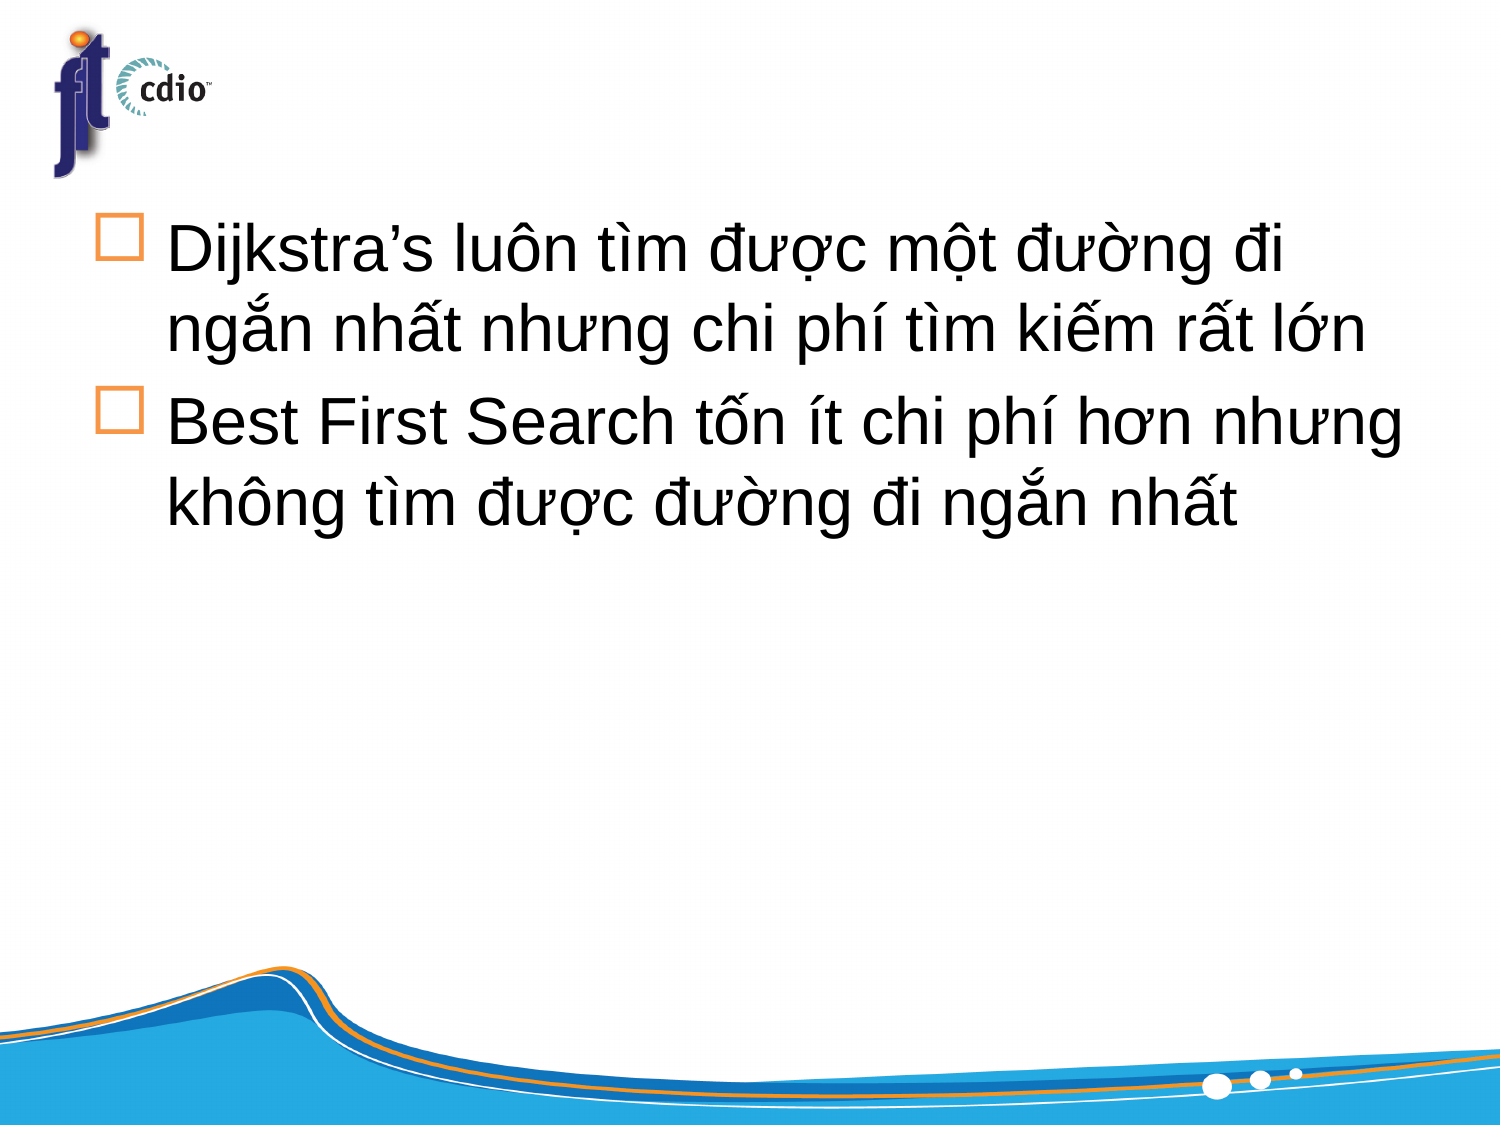

#
Dijkstra’s luôn tìm được một đường đi ngắn nhất nhưng chi phí tìm kiếm rất lớn
Best First Search tốn ít chi phí hơn nhưng không tìm được đường đi ngắn nhất